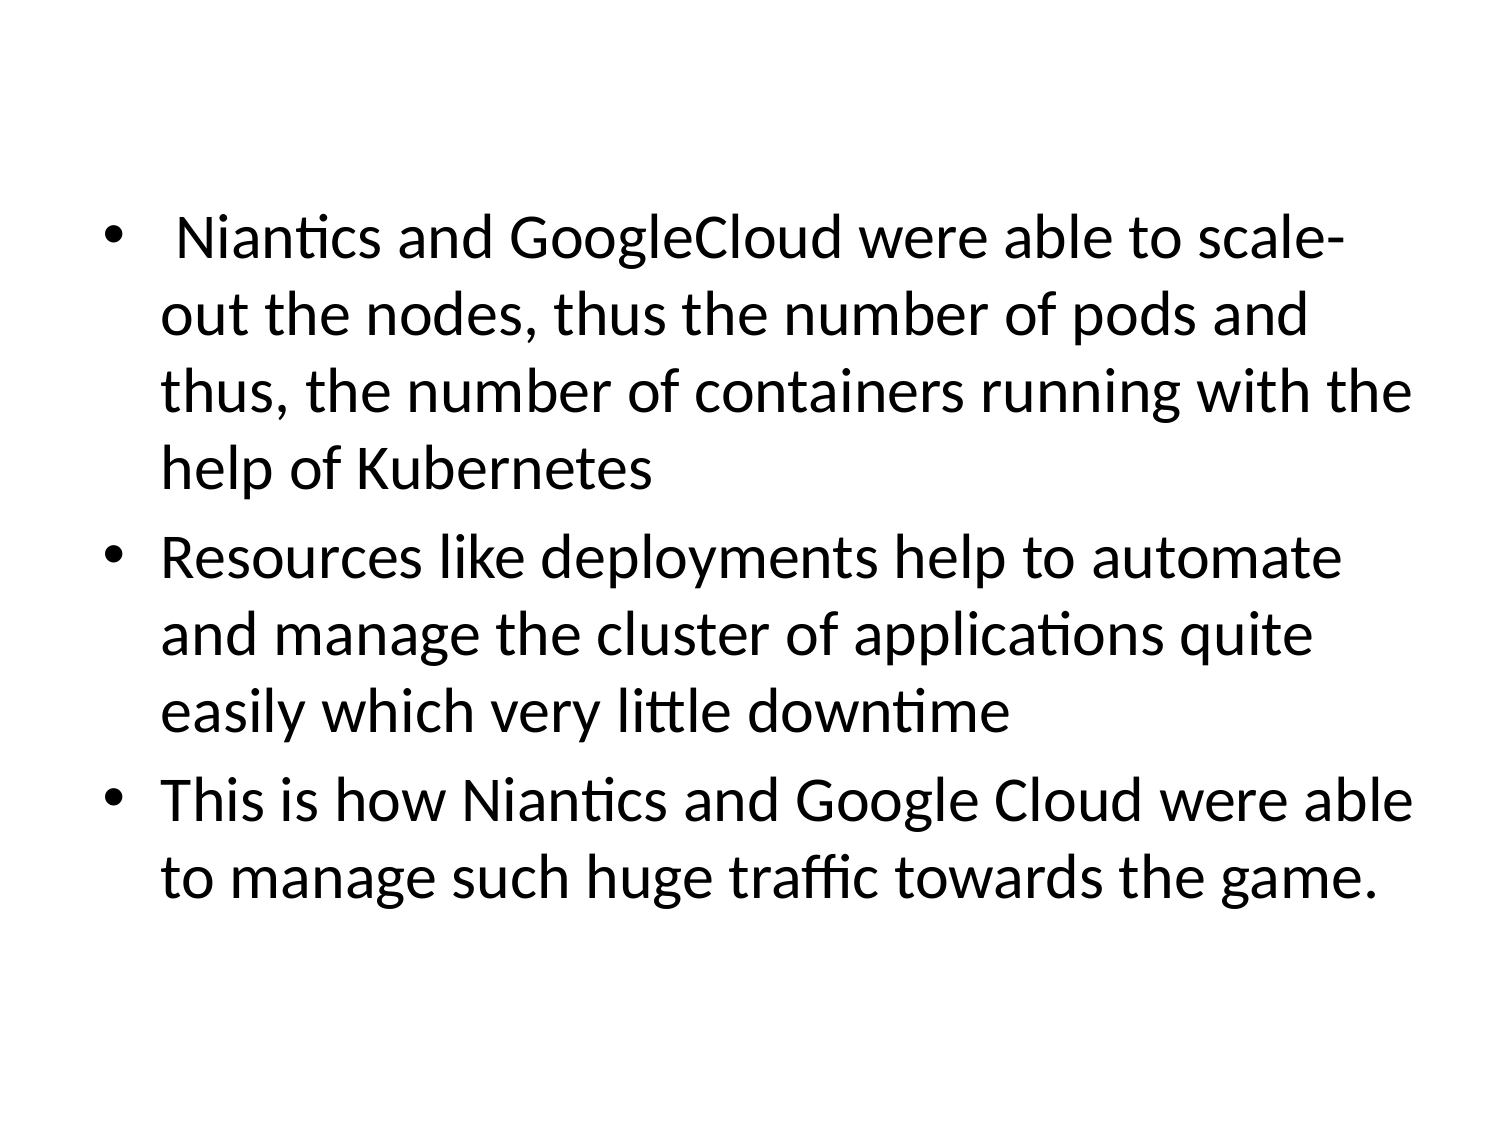

Niantics and GoogleCloud were able to scale-out the nodes, thus the number of pods and thus, the number of containers running with the help of Kubernetes
Resources like deployments help to automate and manage the cluster of applications quite easily which very little downtime
This is how Niantics and Google Cloud were able to manage such huge traffic towards the game.